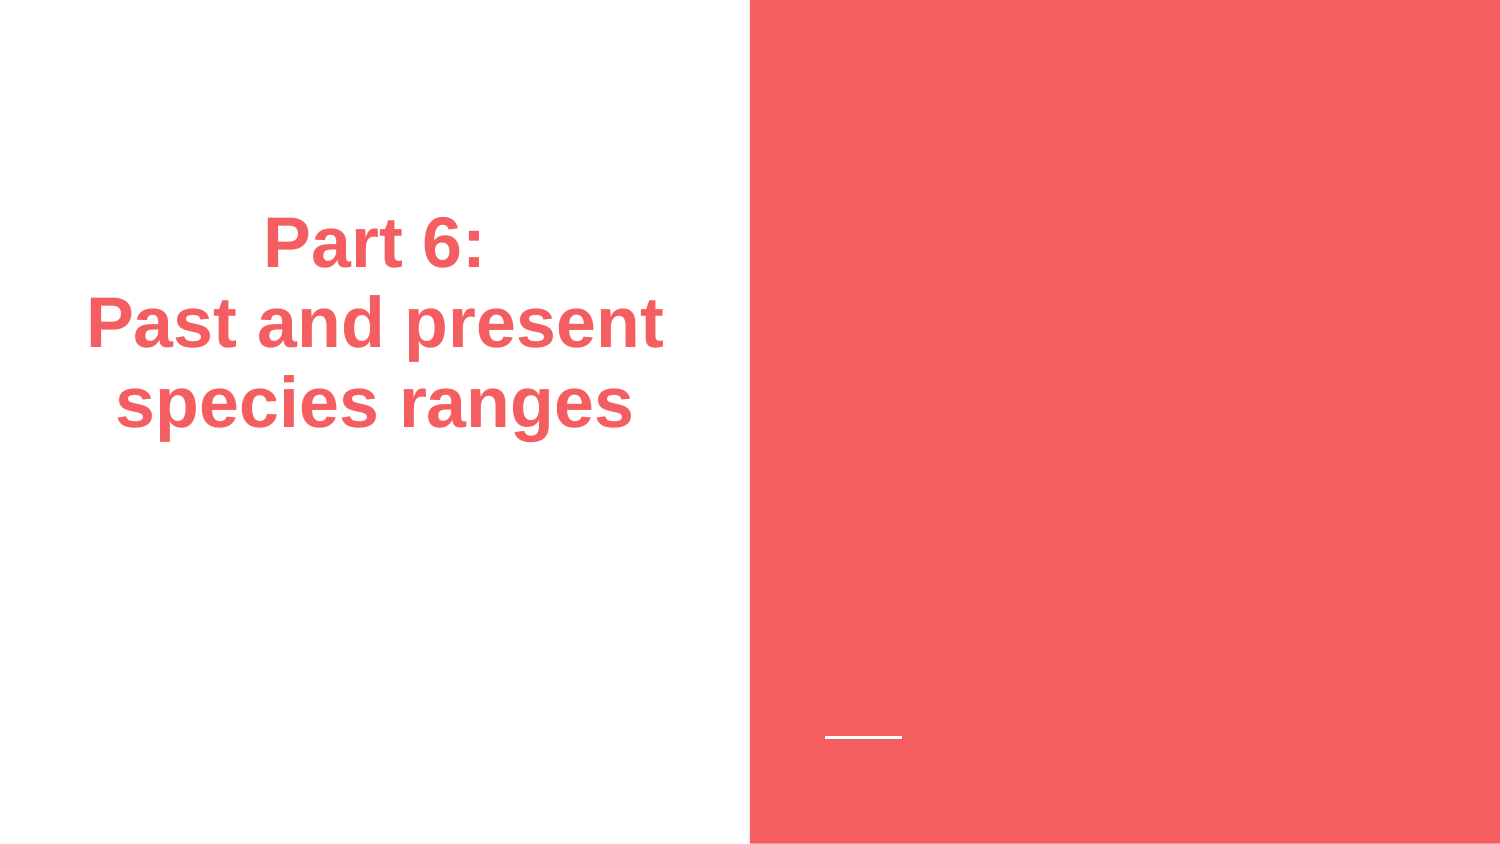

# Part 6: Past and present species ranges